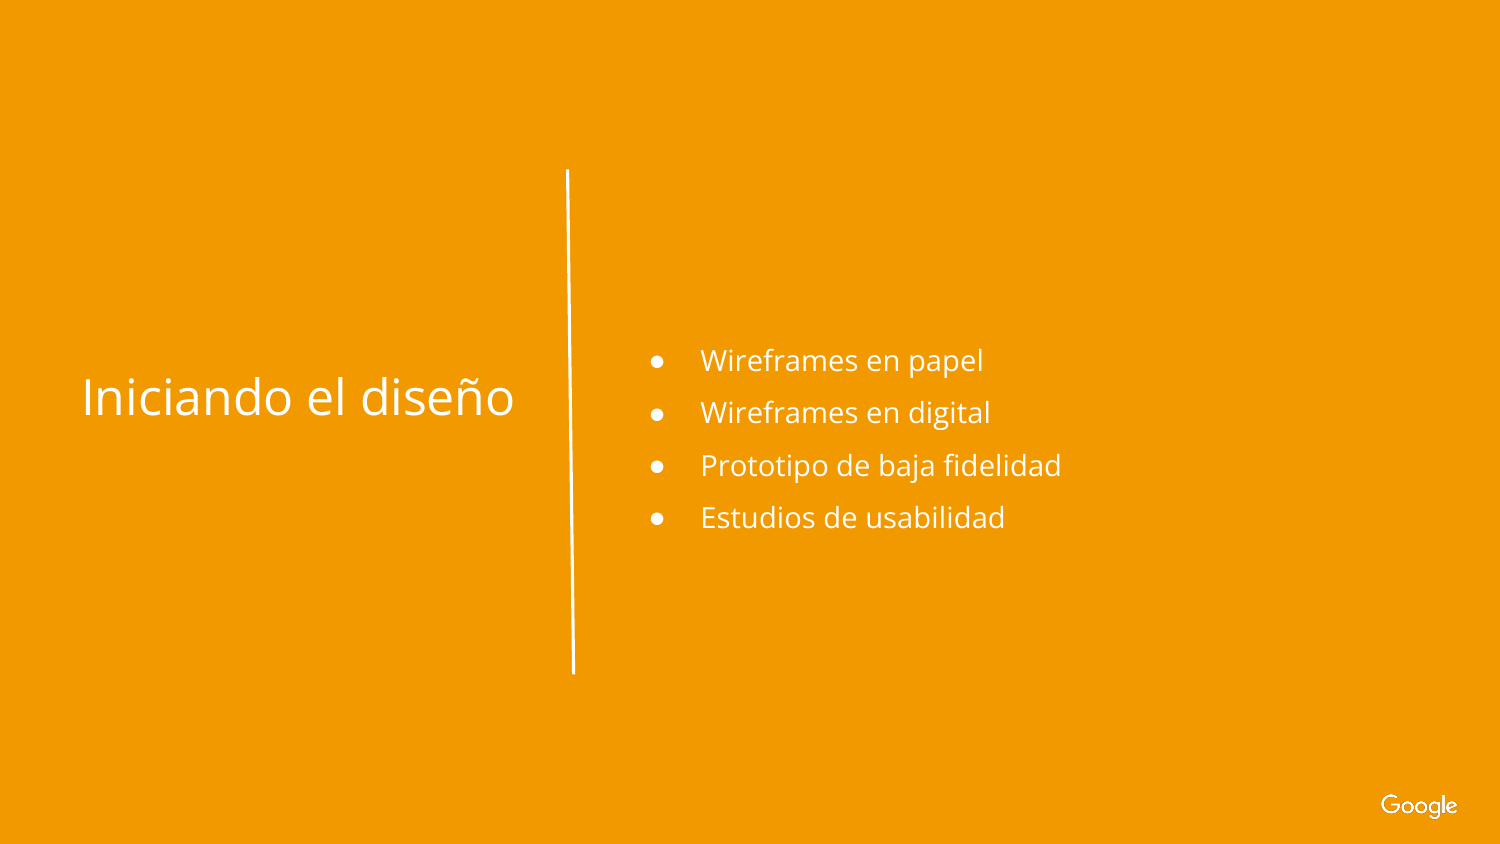

Wireframes en papel
Wireframes en digital
Prototipo de baja fidelidad
Estudios de usabilidad
Iniciando el diseño